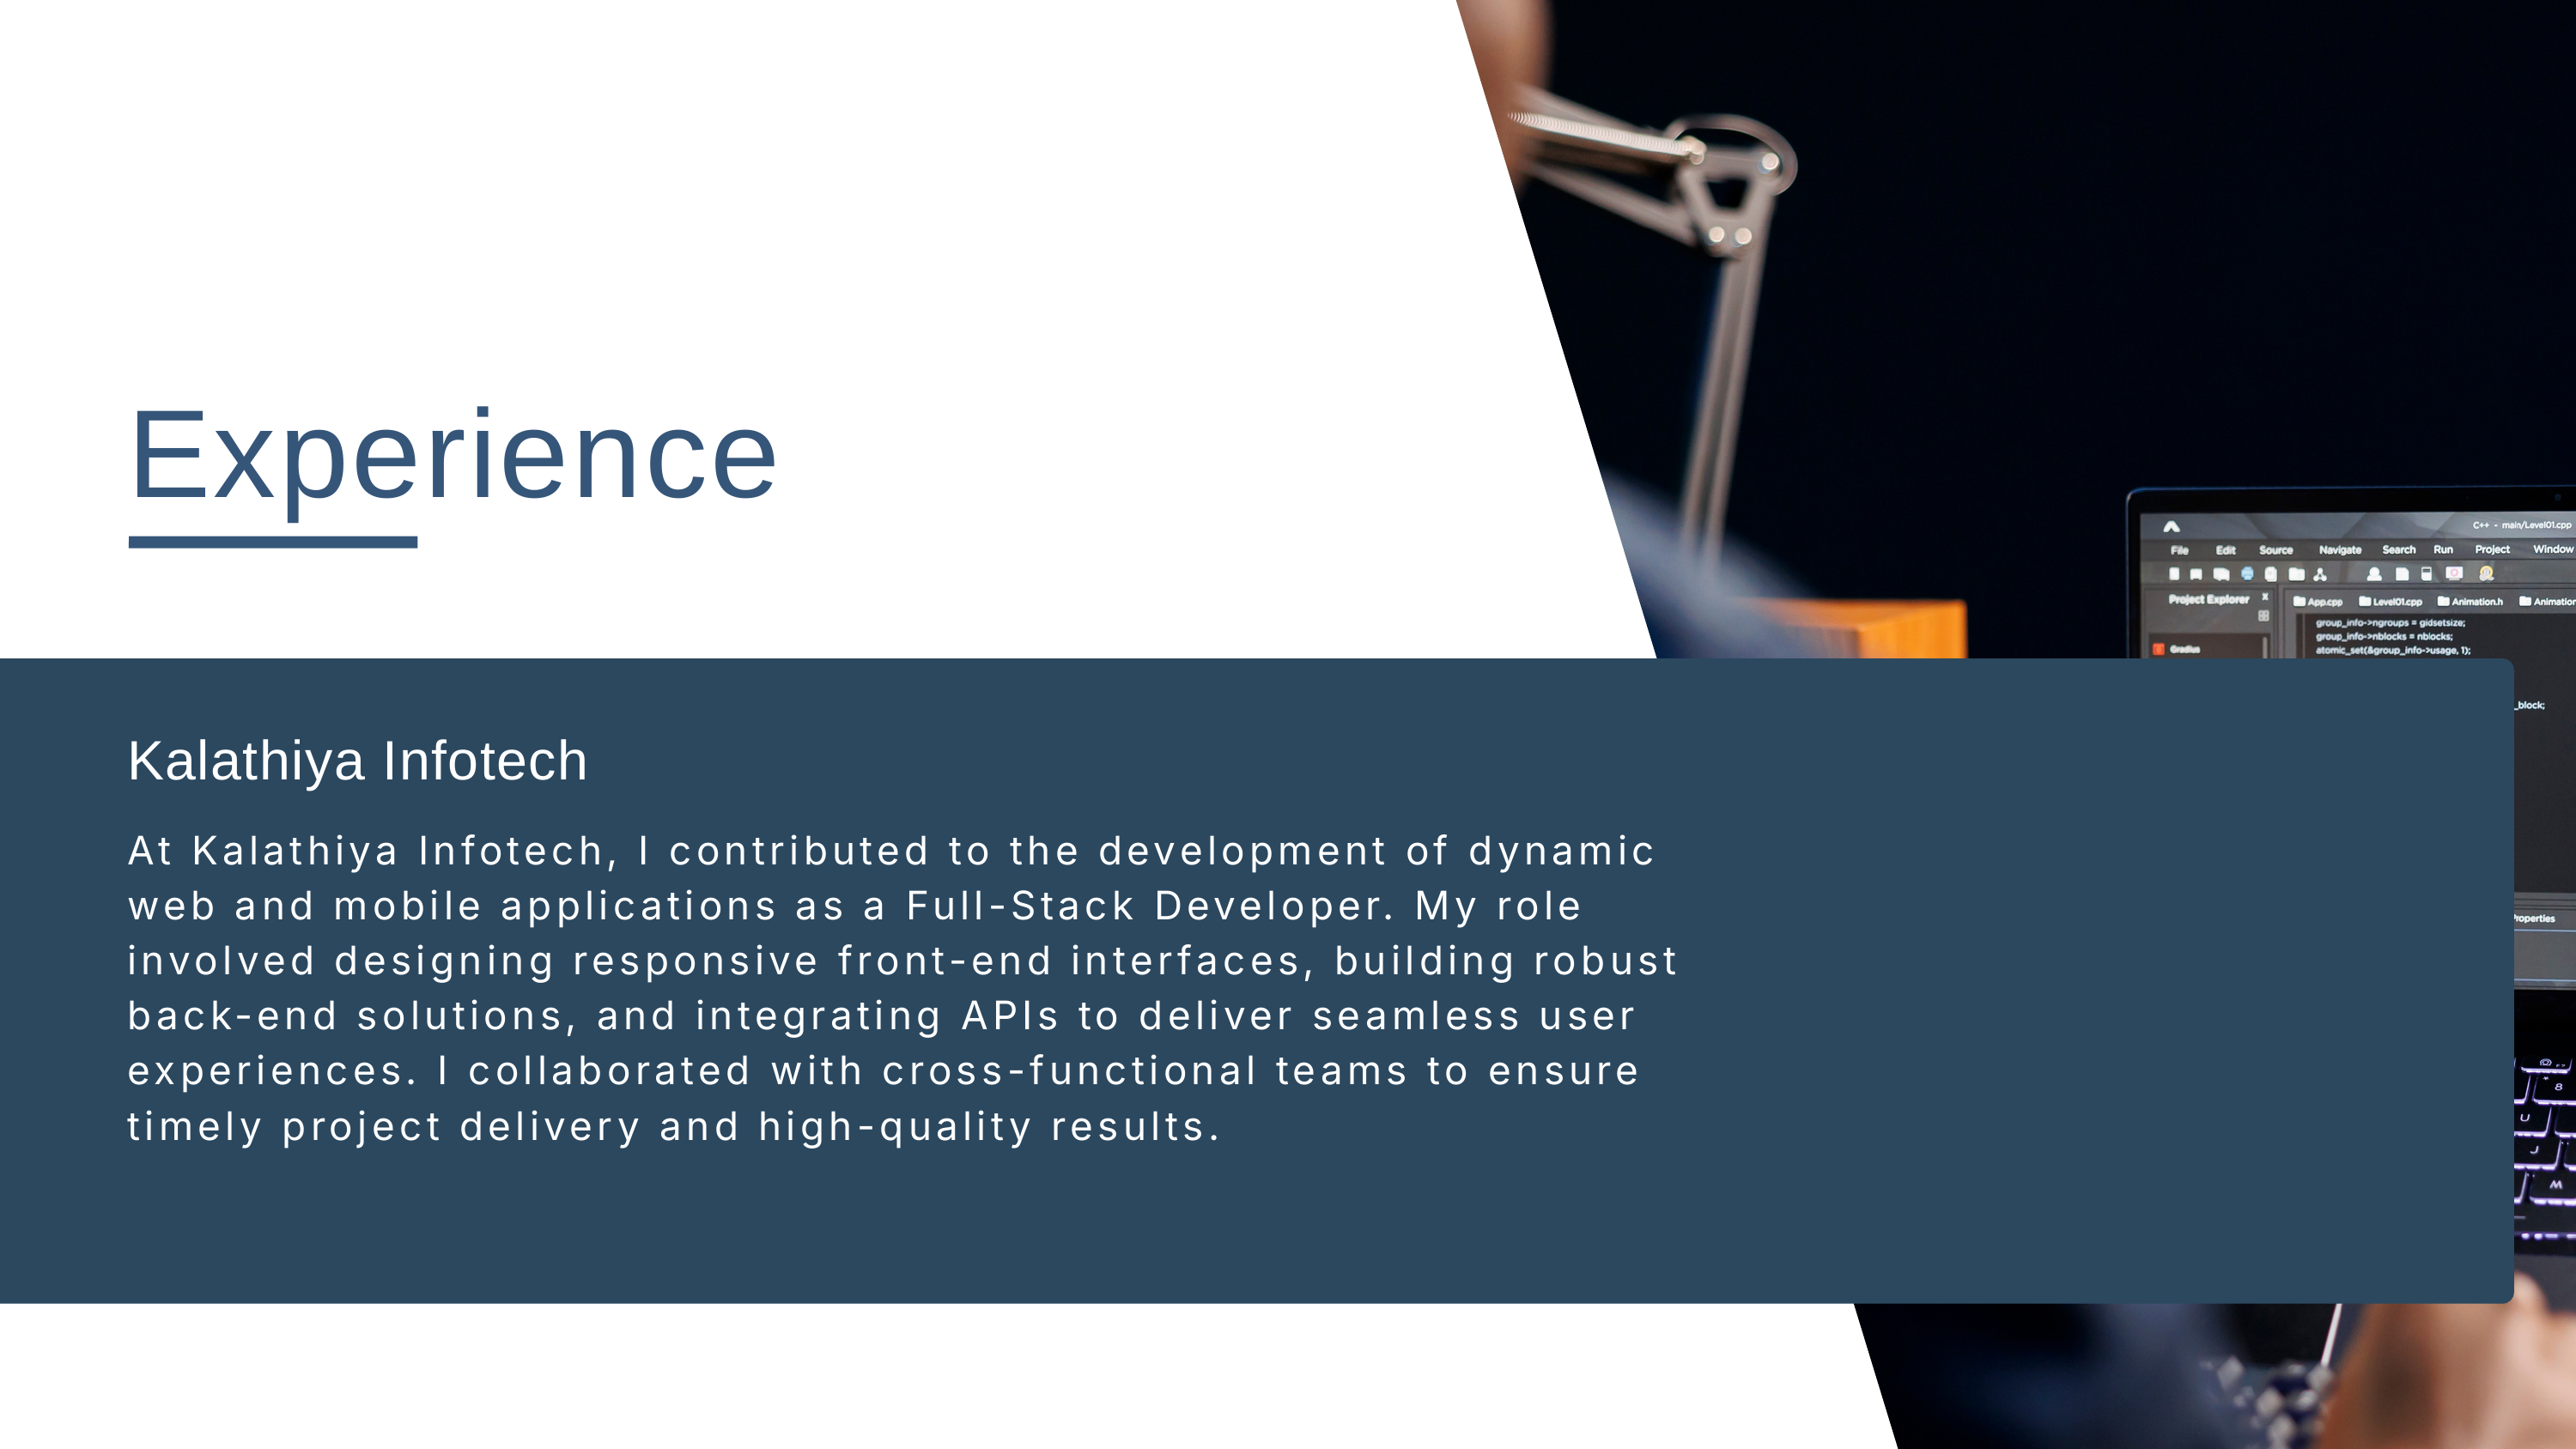

Experience

Kalathiya Infotech
At Kalathiya Infotech, I contributed to the development of dynamic web and mobile applications as a Full-Stack Developer. My role involved designing responsive front-end interfaces, building robust back-end solutions, and integrating APIs to deliver seamless user experiences. I collaborated with cross-functional teams to ensure timely project delivery and high-quality results.